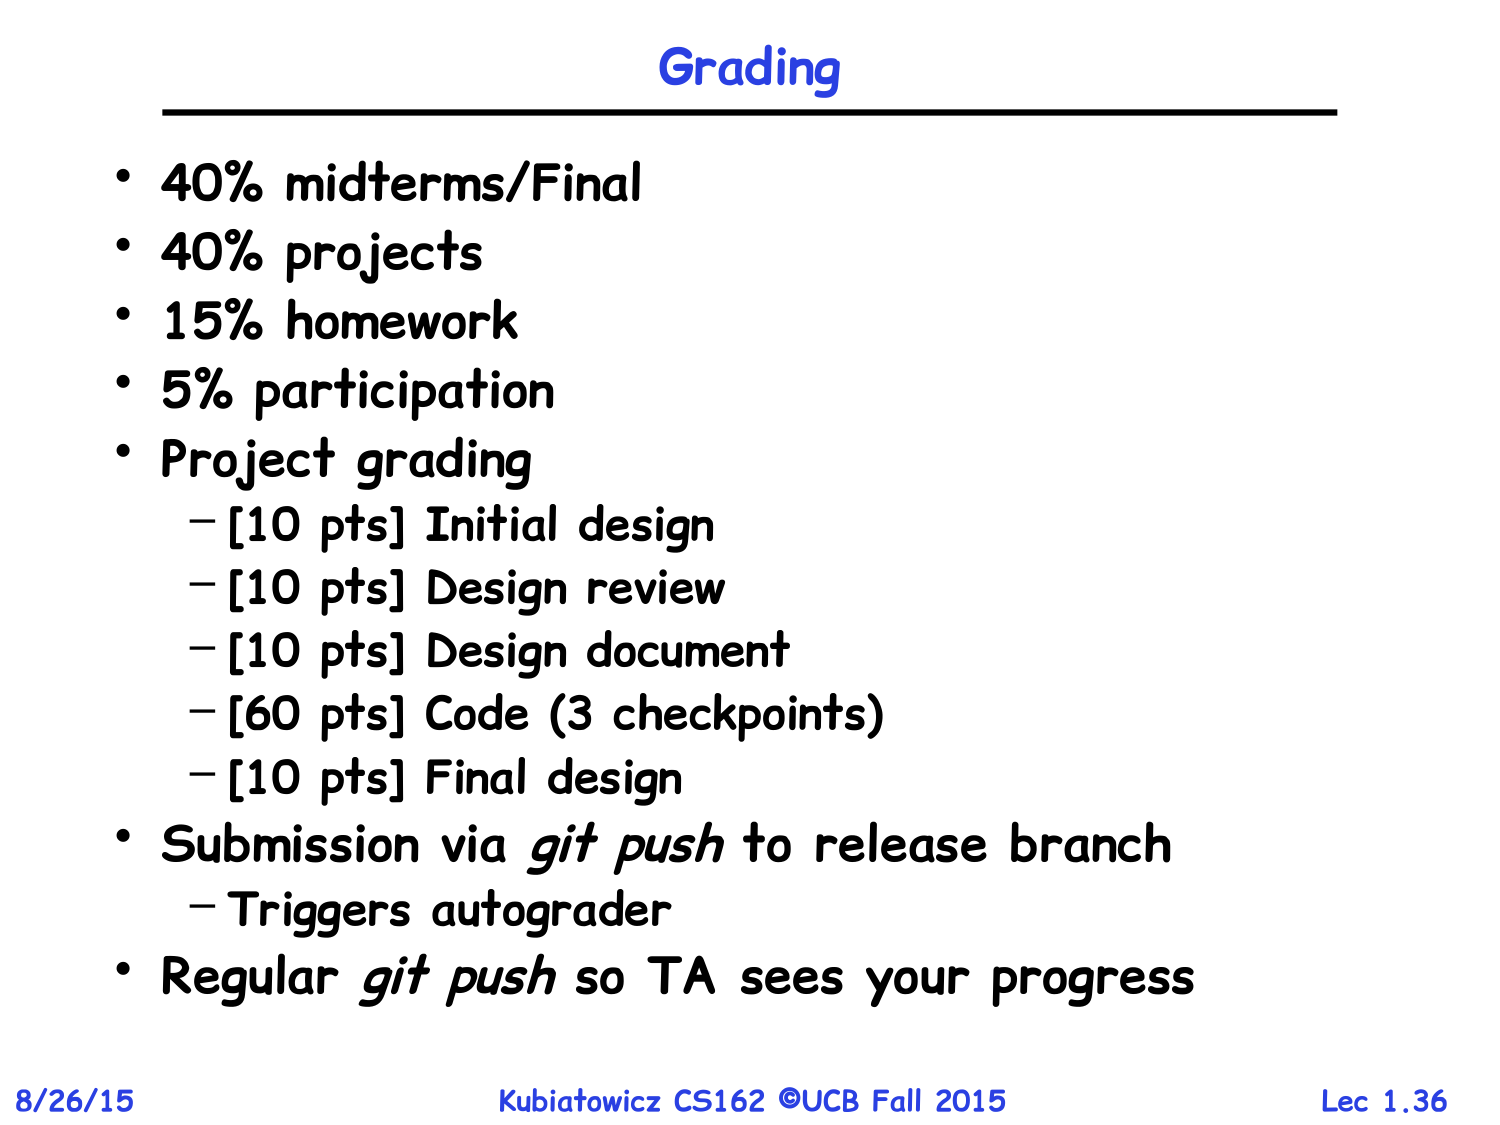

# Grading
40% midterms/Final
40% projects
15% homework
5% participation
Project grading
[10 pts] Initial design
[10 pts] Design review
[10 pts] Design document
[60 pts] Code (3 checkpoints)
[10 pts] Final design
Submission via git push to release branch
Triggers autograder
Regular git push so TA sees your progress